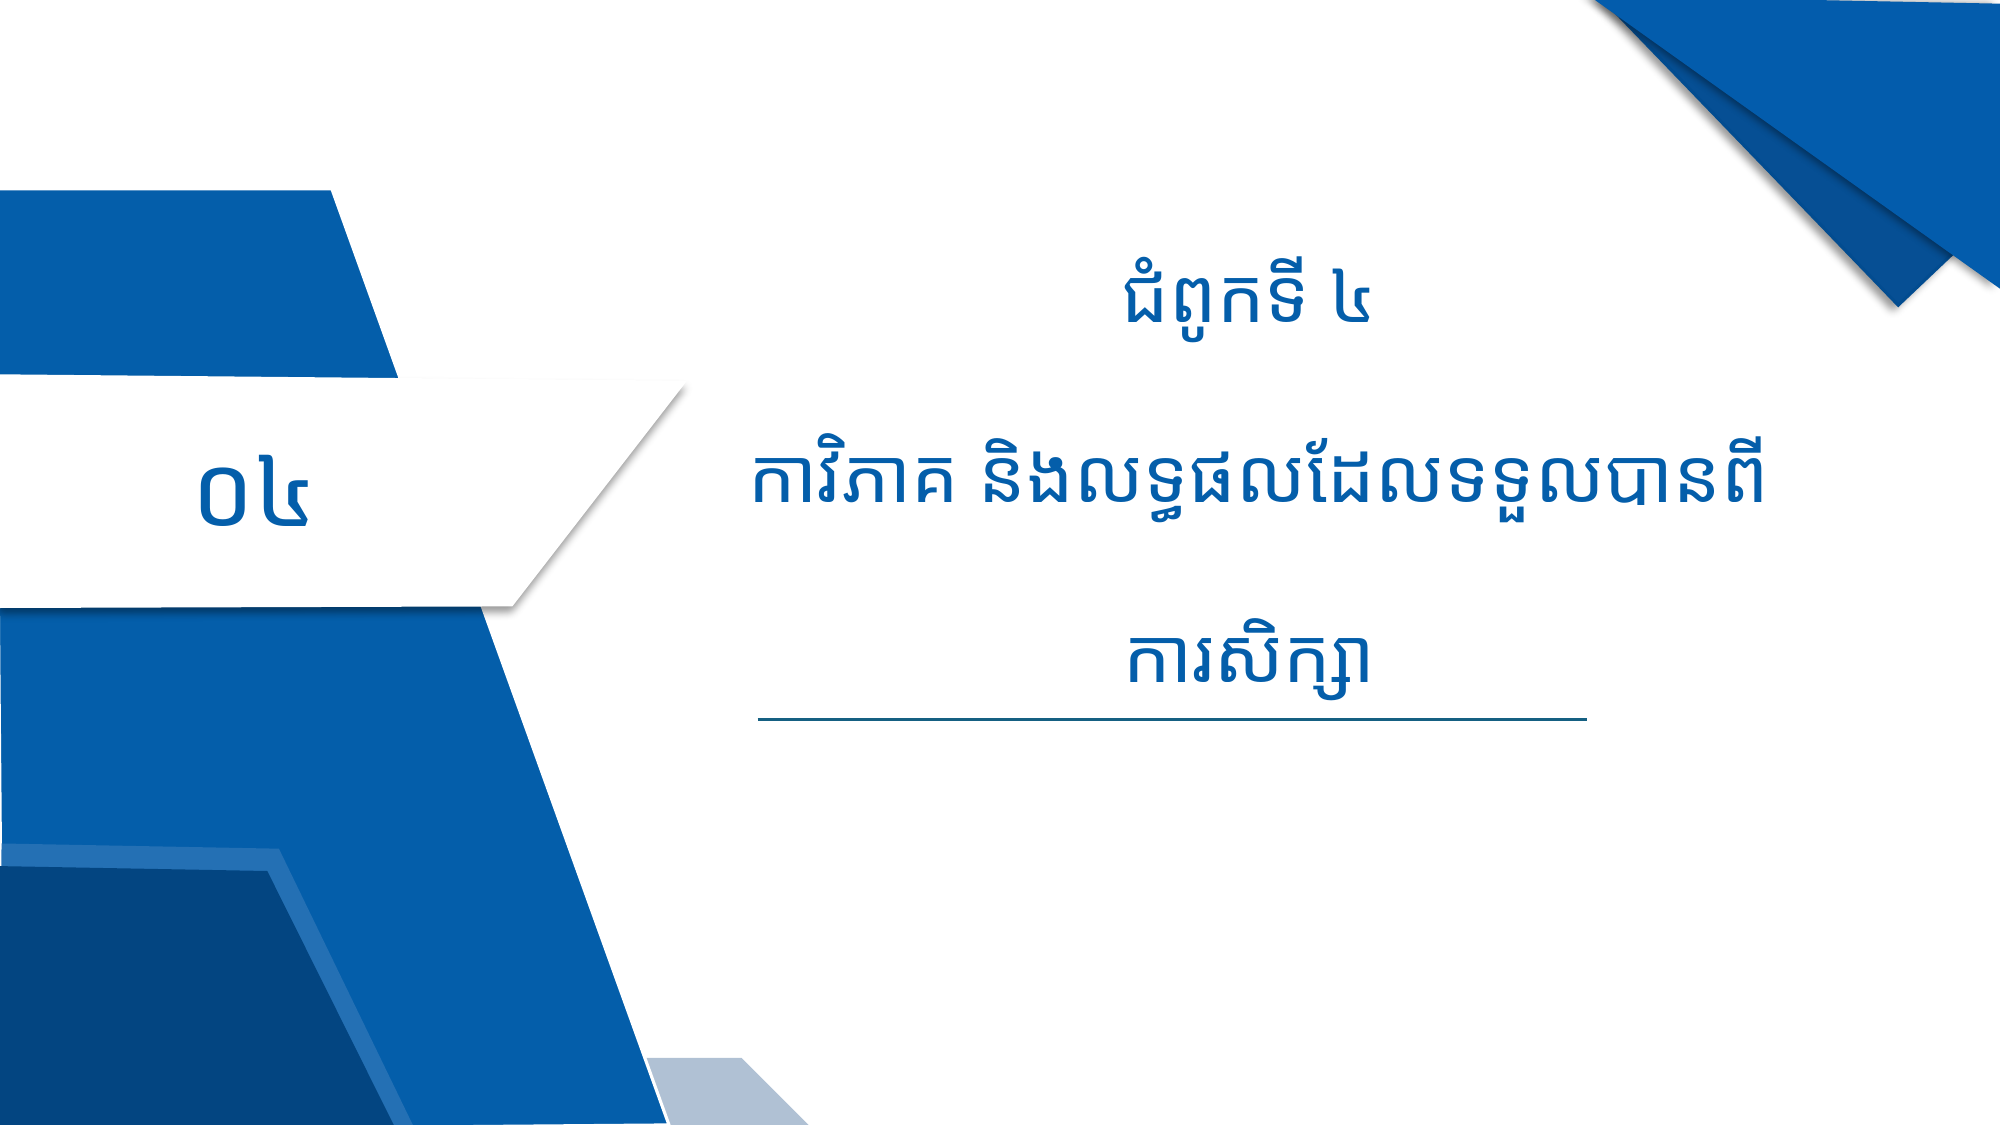

ជំពូកទី ៤ ​
កាវិភាគ និងលទ្ធផលដែលទទួលបានពីការសិក្សា

០៤